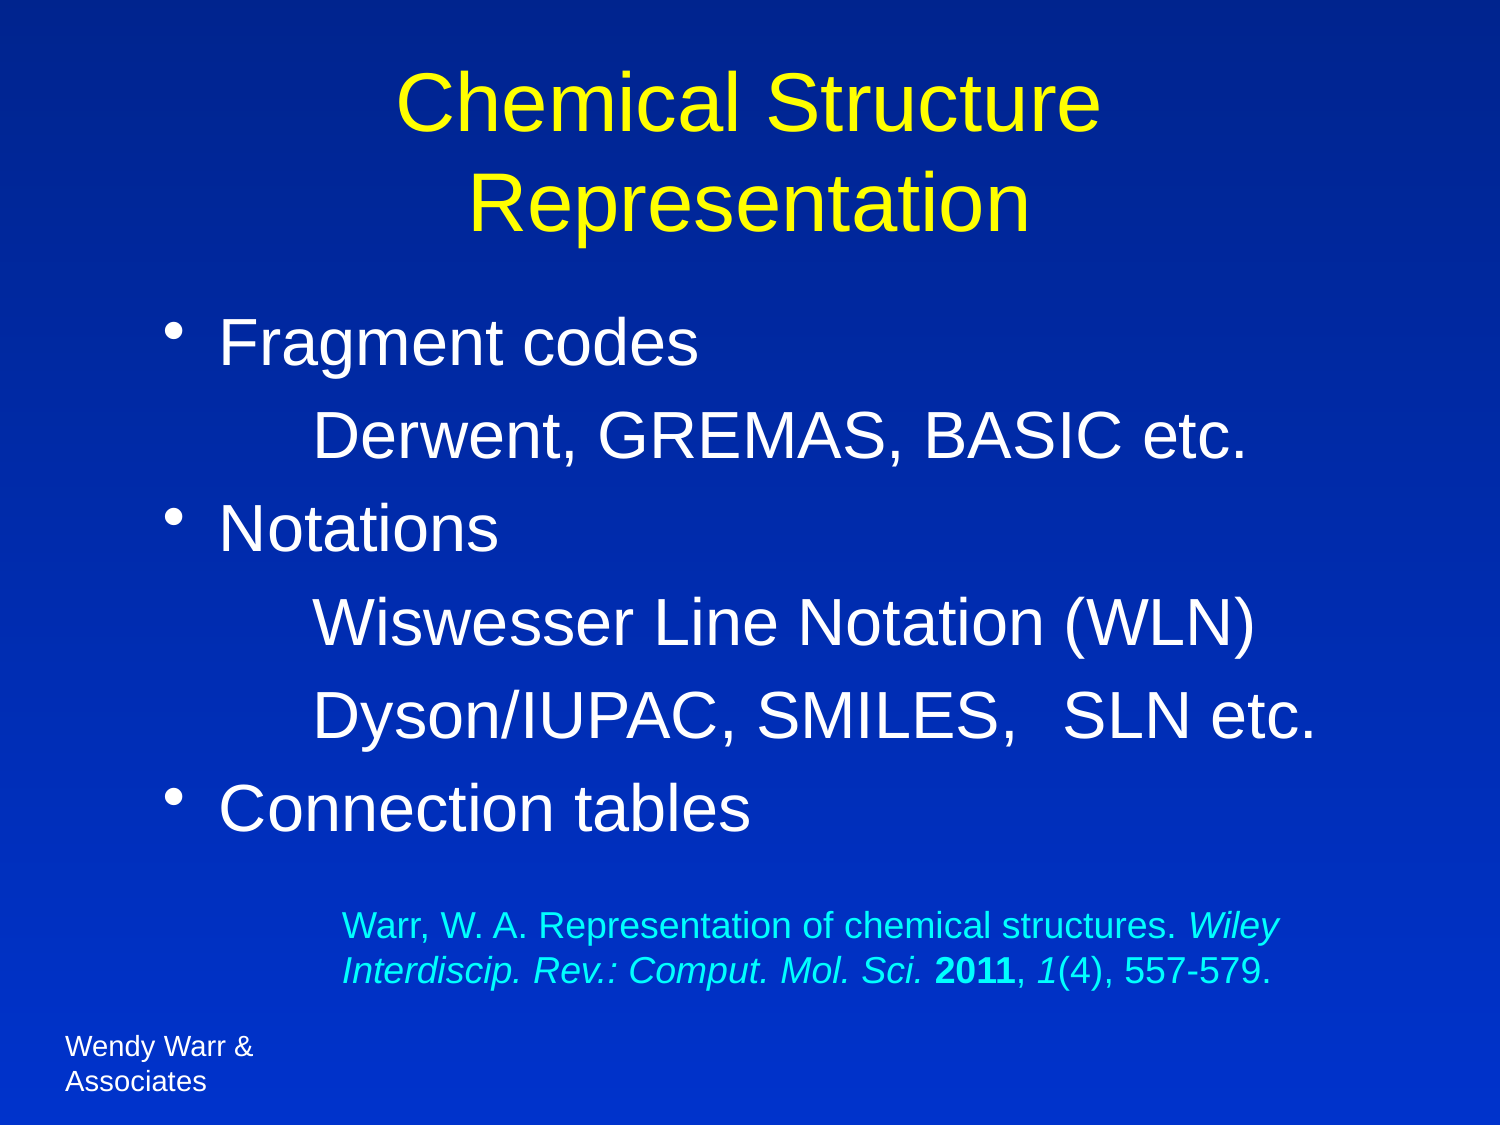

# Chemical Structure Representation
Fragment codes
	Derwent, GREMAS, BASIC etc.
Notations
	Wiswesser Line Notation (WLN)
	Dyson/IUPAC, SMILES, 	SLN etc.
Connection tables
Warr, W. A. Representation of chemical structures. Wiley Interdiscip. Rev.: Comput. Mol. Sci. 2011, 1(4), 557-579.
Wendy Warr & Associates